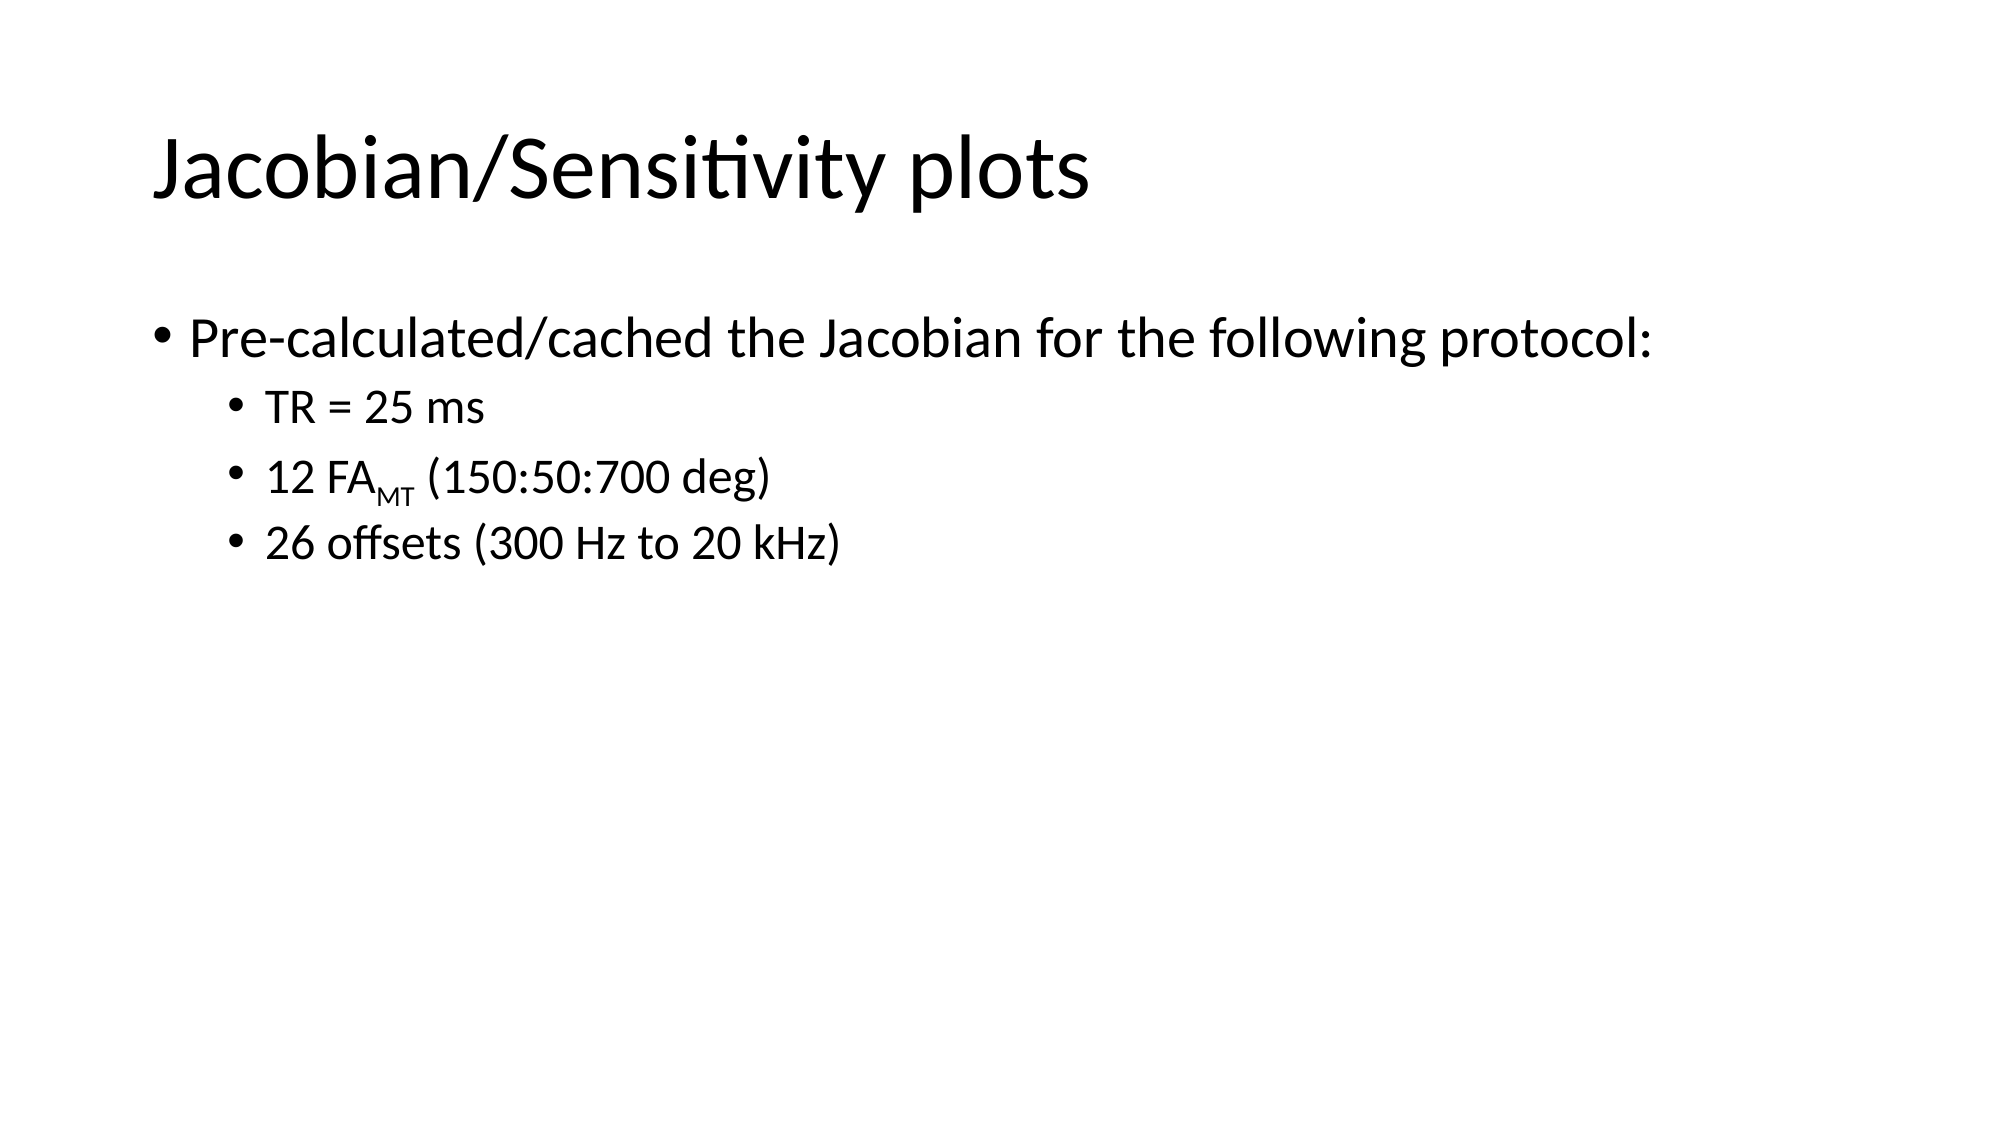

# Jacobian/Sensitivity plots
Pre-calculated/cached the Jacobian for the following protocol:
TR = 25 ms
12 FAMT (150:50:700 deg)
26 offsets (300 Hz to 20 kHz)